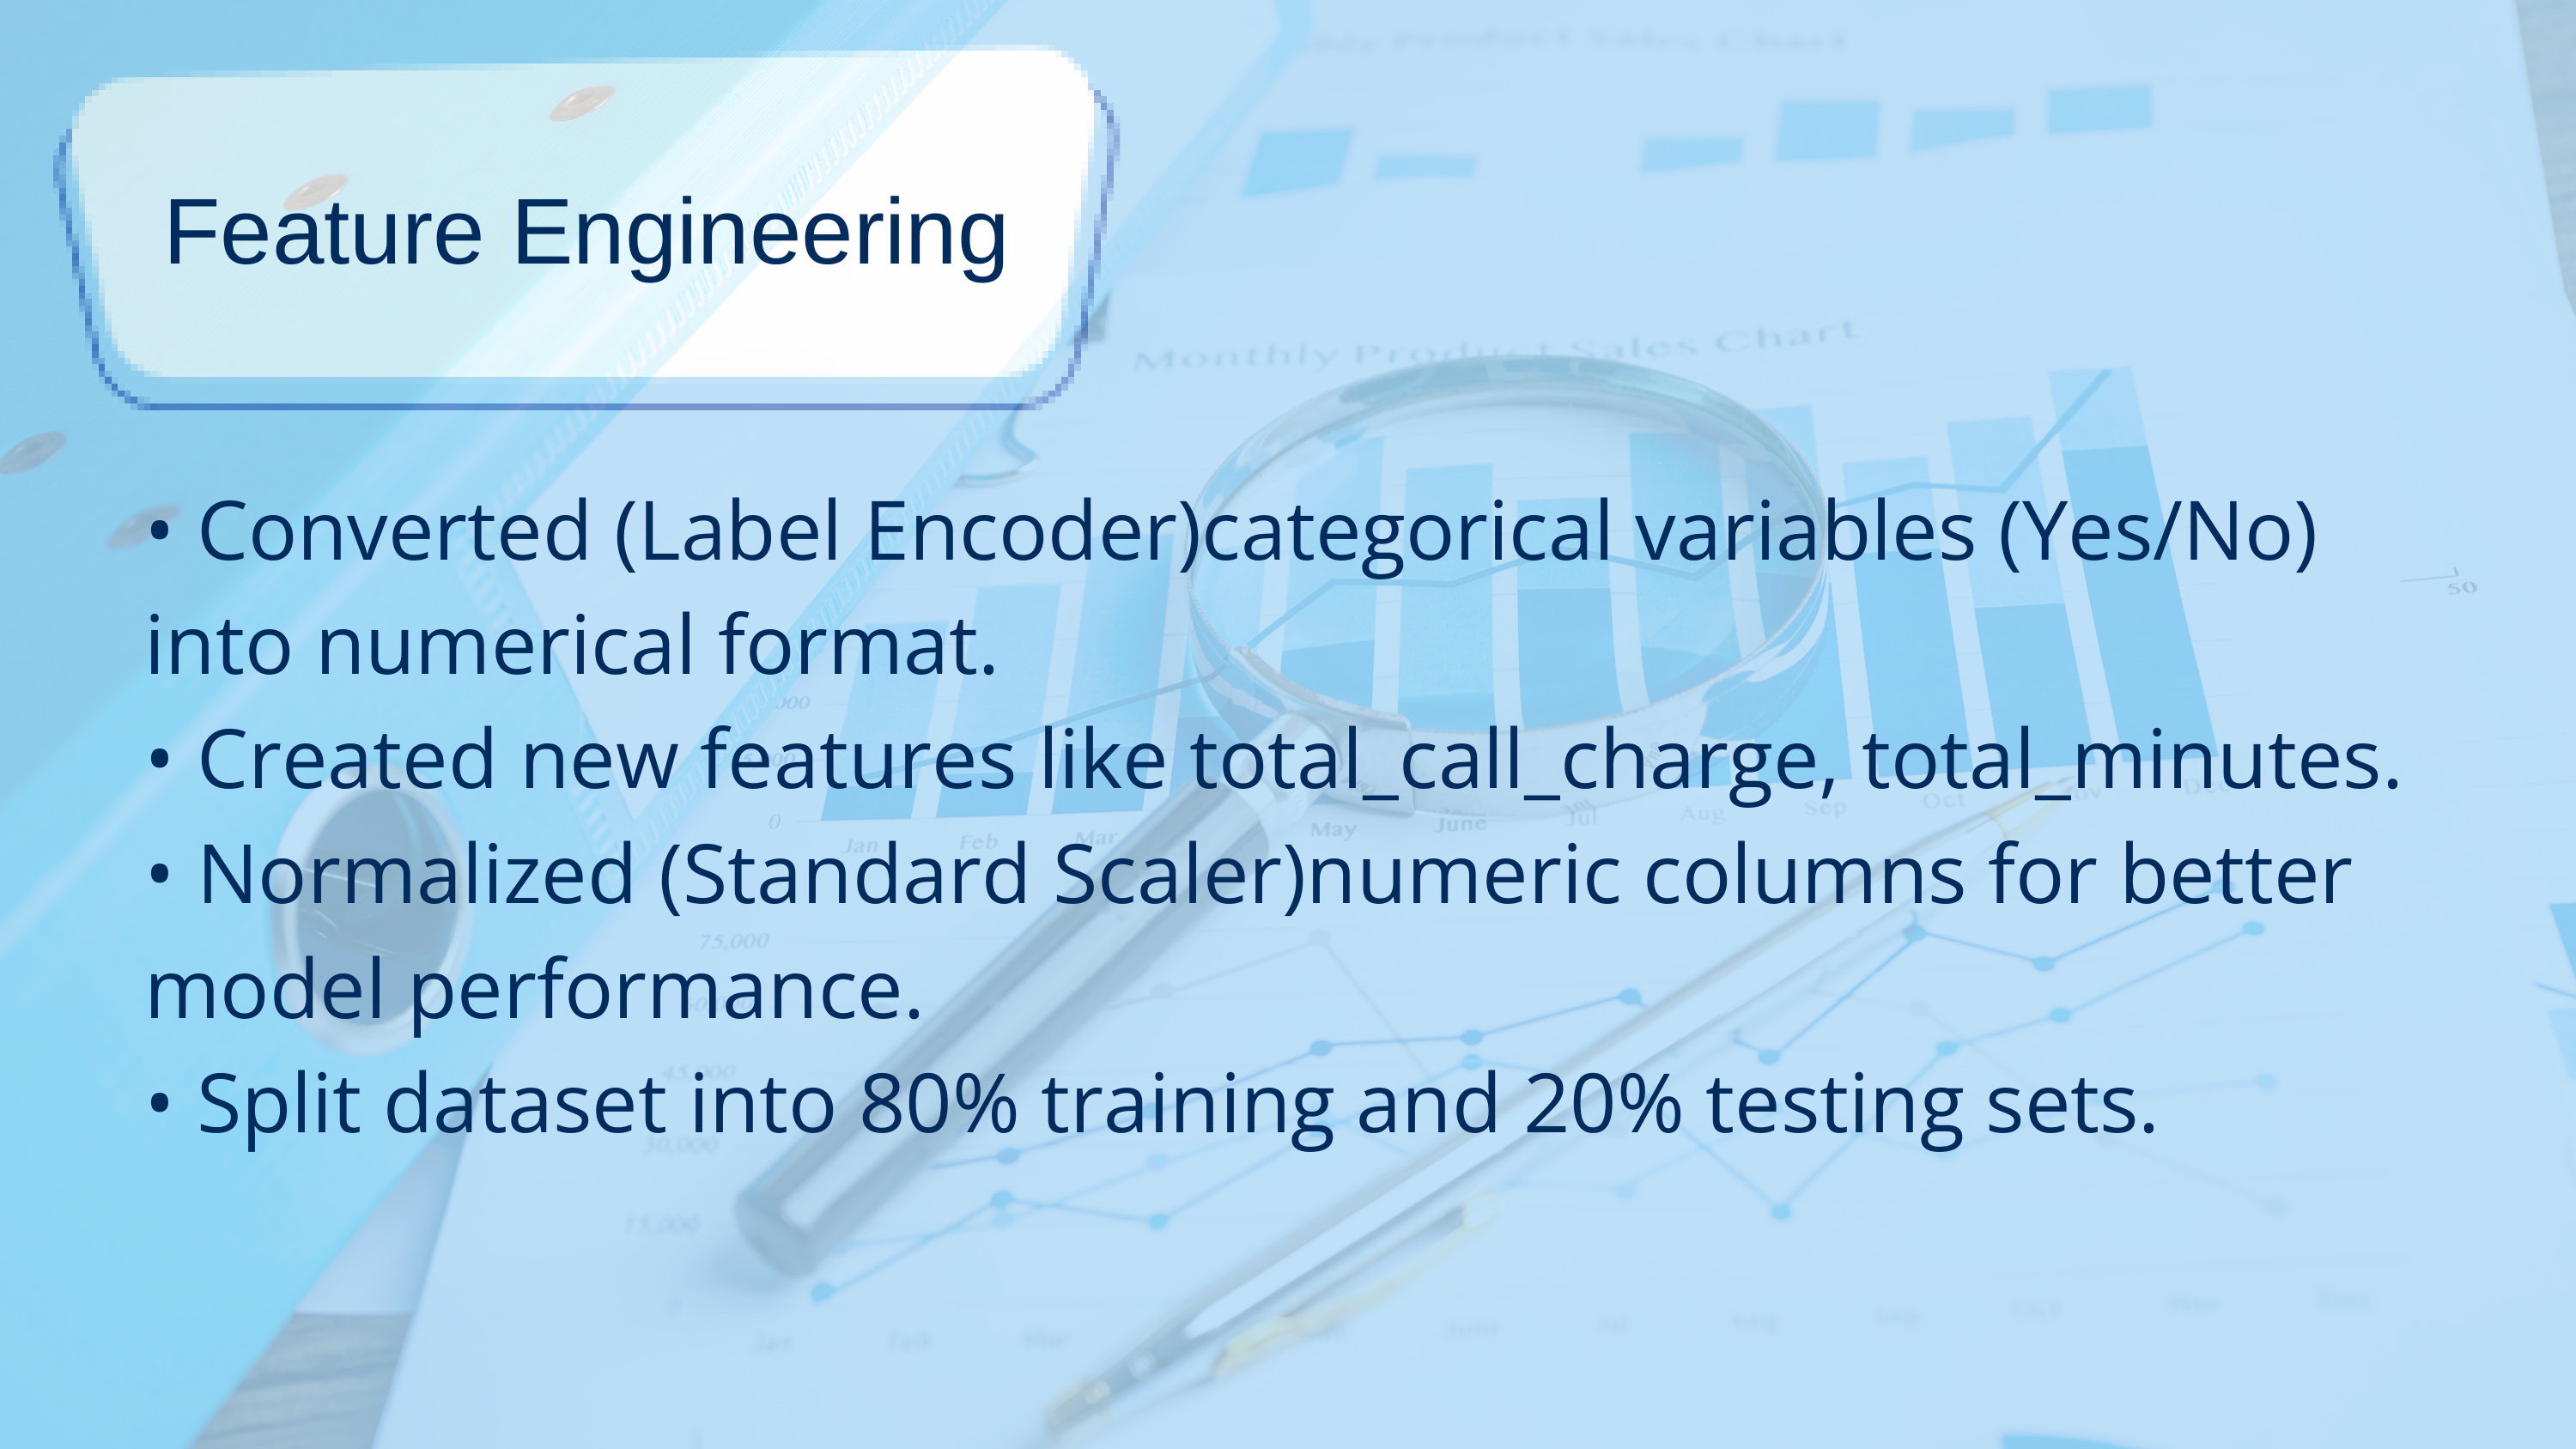

Feature Engineering

• Converted (Label Encoder)categorical variables (Yes/No) into numerical format.
• Created new features like total_call_charge, total_minutes.
• Normalized (Standard Scaler)numeric columns for better model performance.
• Split dataset into 80% training and 20% testing sets.